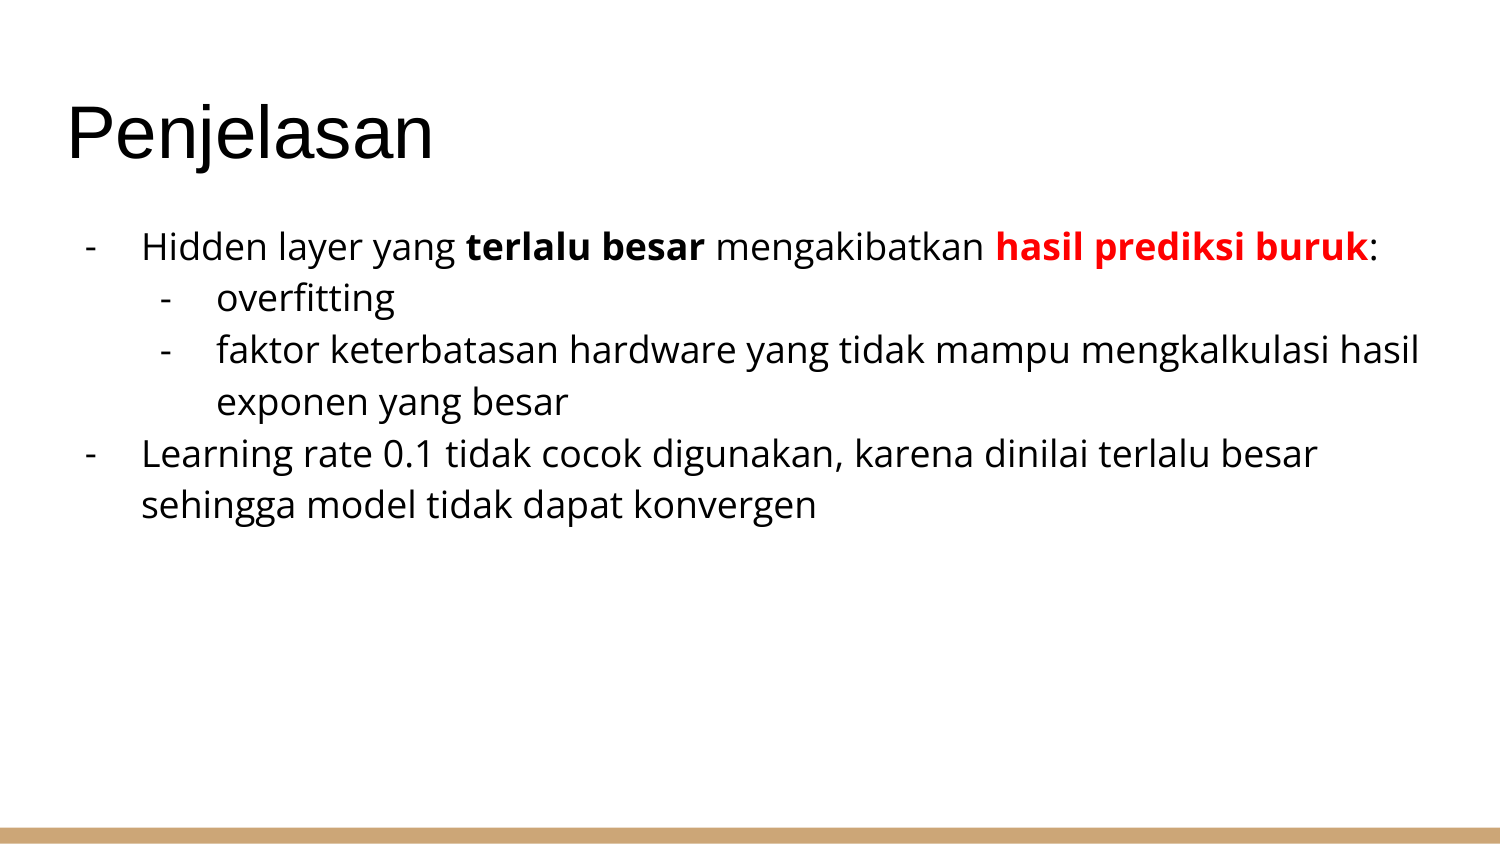

# Penjelasan
Hidden layer yang terlalu besar mengakibatkan hasil prediksi buruk:
overfitting
faktor keterbatasan hardware yang tidak mampu mengkalkulasi hasil exponen yang besar
Learning rate 0.1 tidak cocok digunakan, karena dinilai terlalu besar sehingga model tidak dapat konvergen